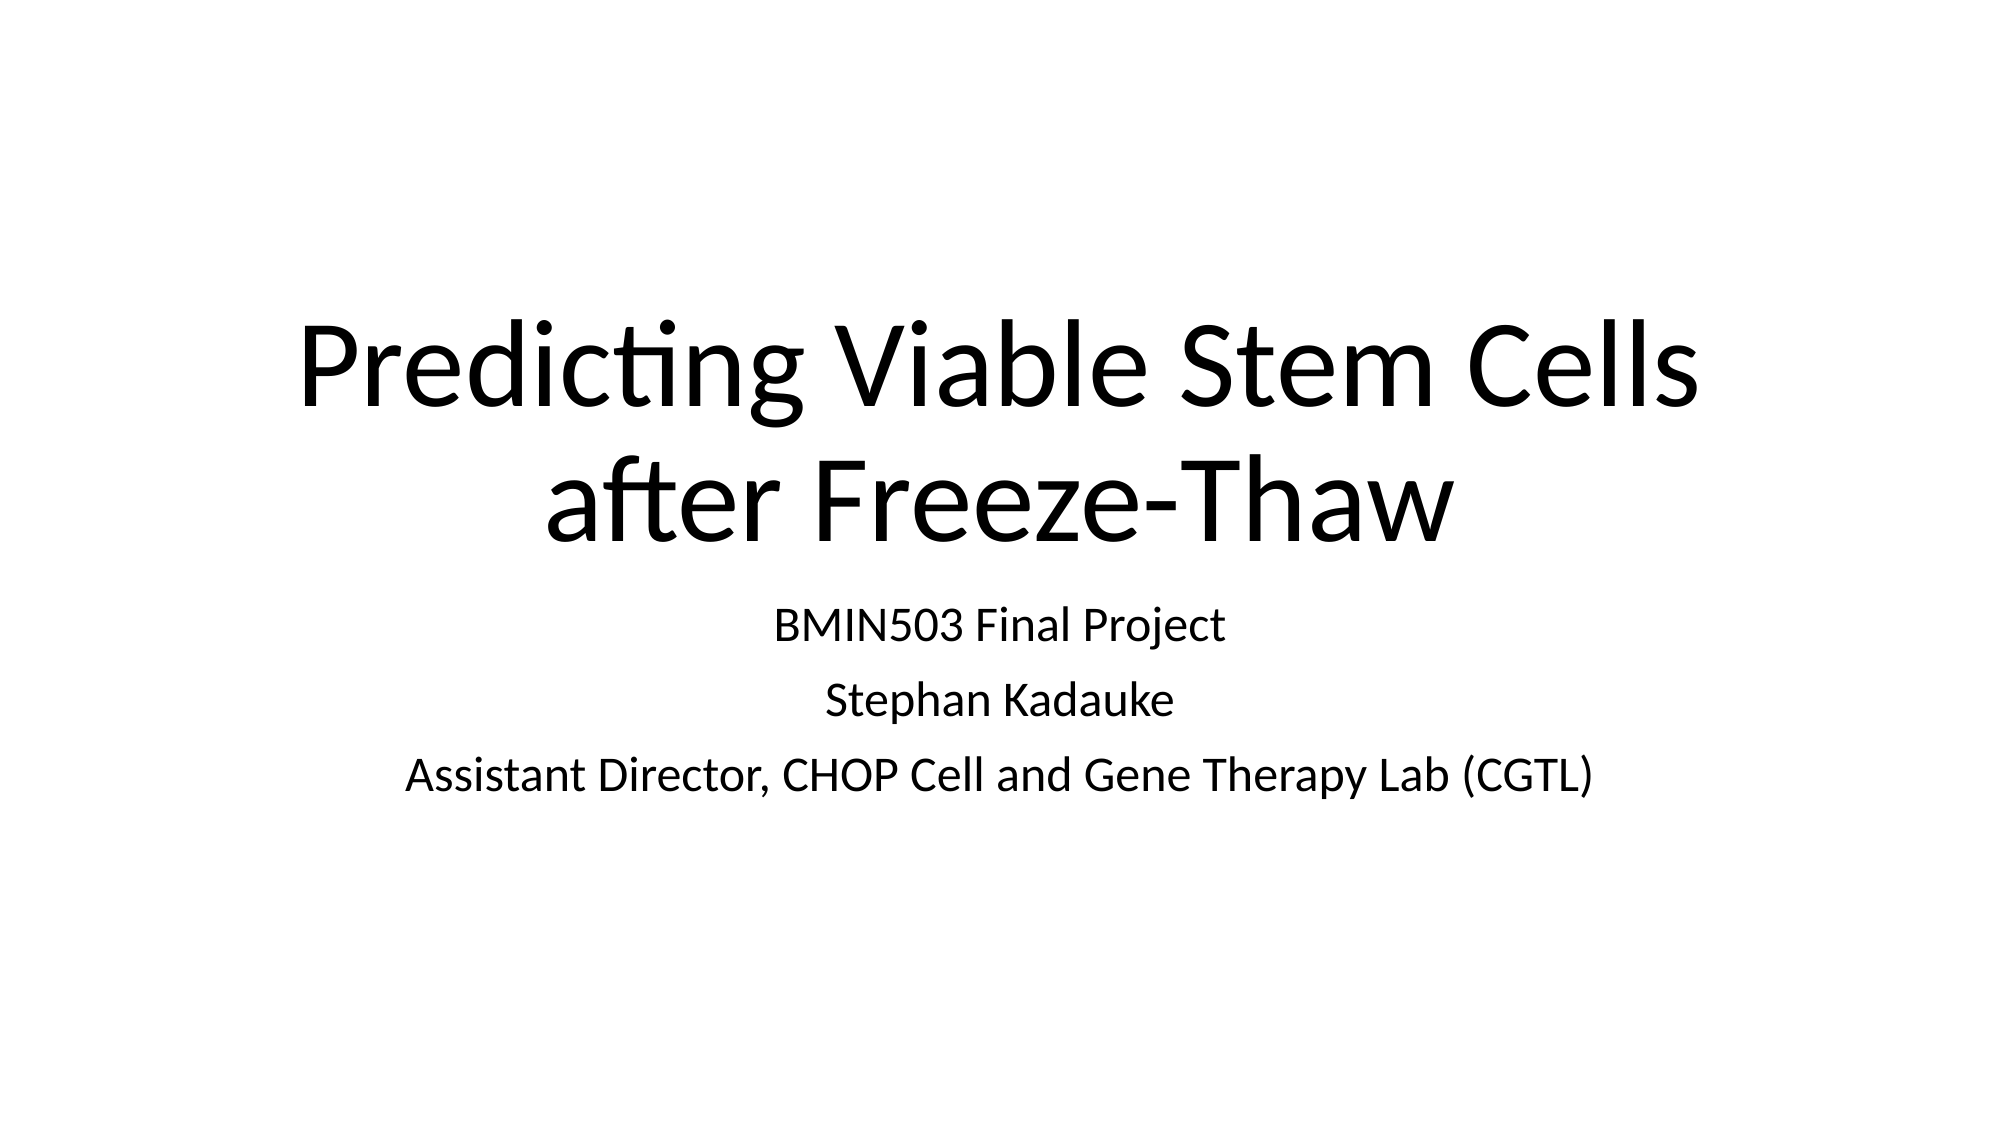

# Predicting Viable Stem Cells after Freeze-Thaw
BMIN503 Final Project
Stephan Kadauke
Assistant Director, CHOP Cell and Gene Therapy Lab (CGTL)